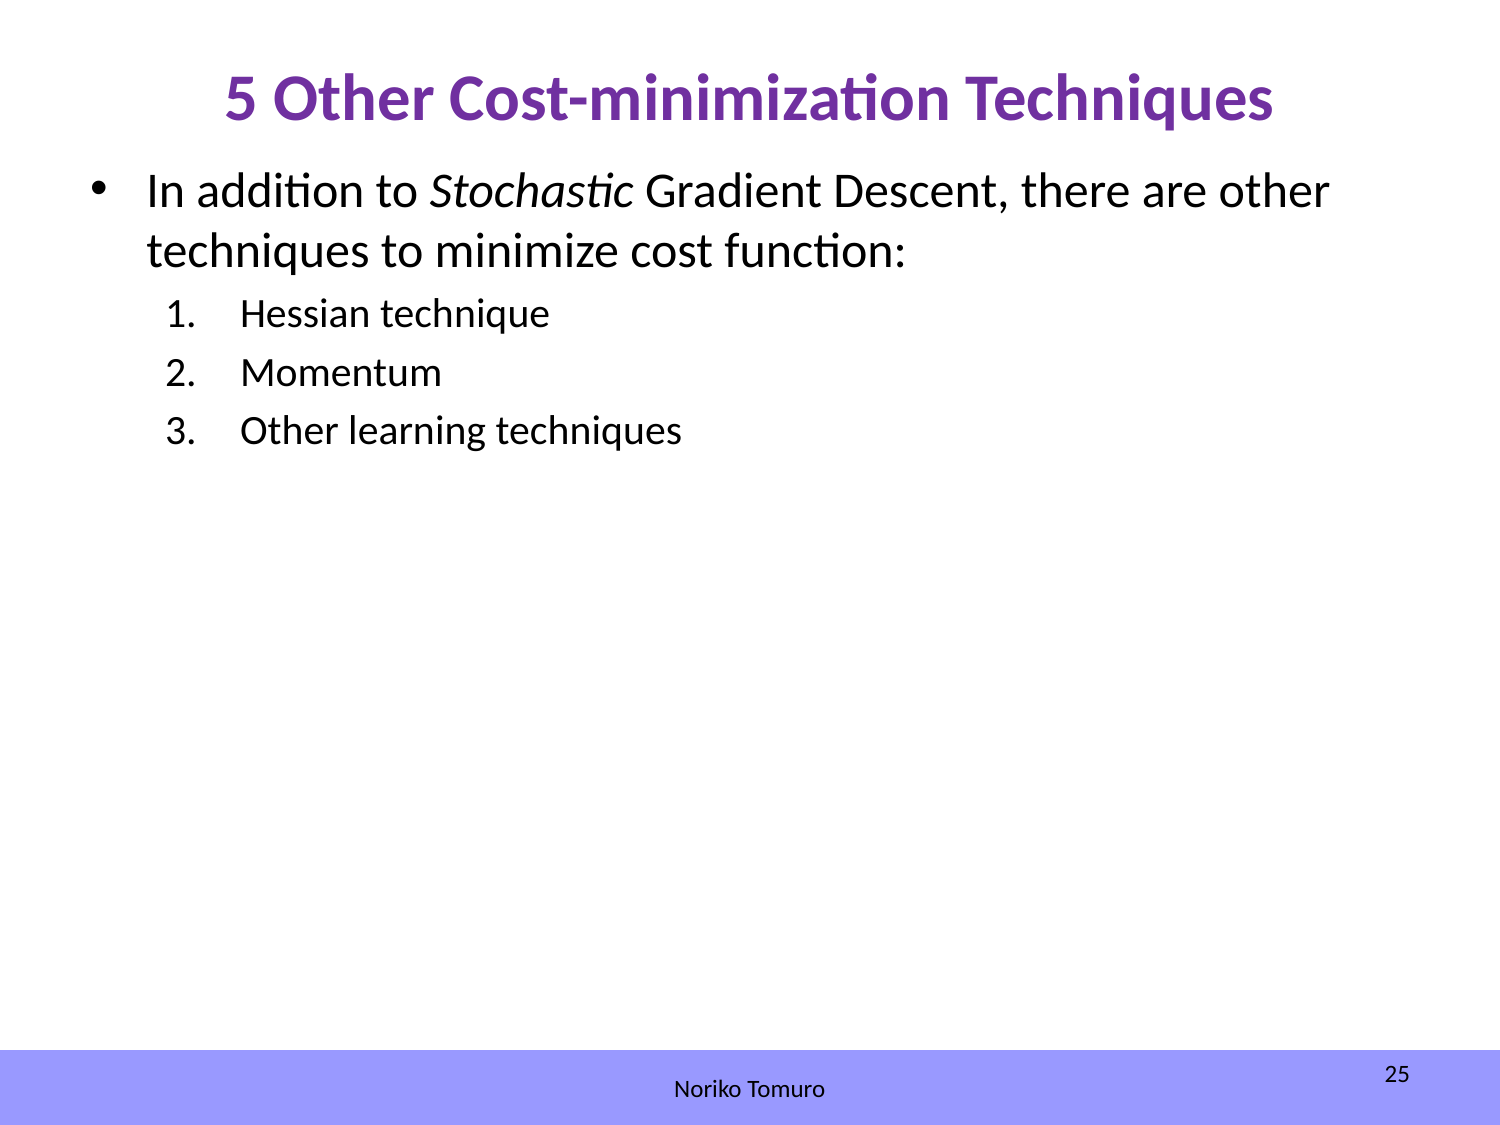

# 5 Other Cost-minimization Techniques
In addition to Stochastic Gradient Descent, there are other techniques to minimize cost function:
Hessian technique
Momentum
Other learning techniques
25
Noriko Tomuro